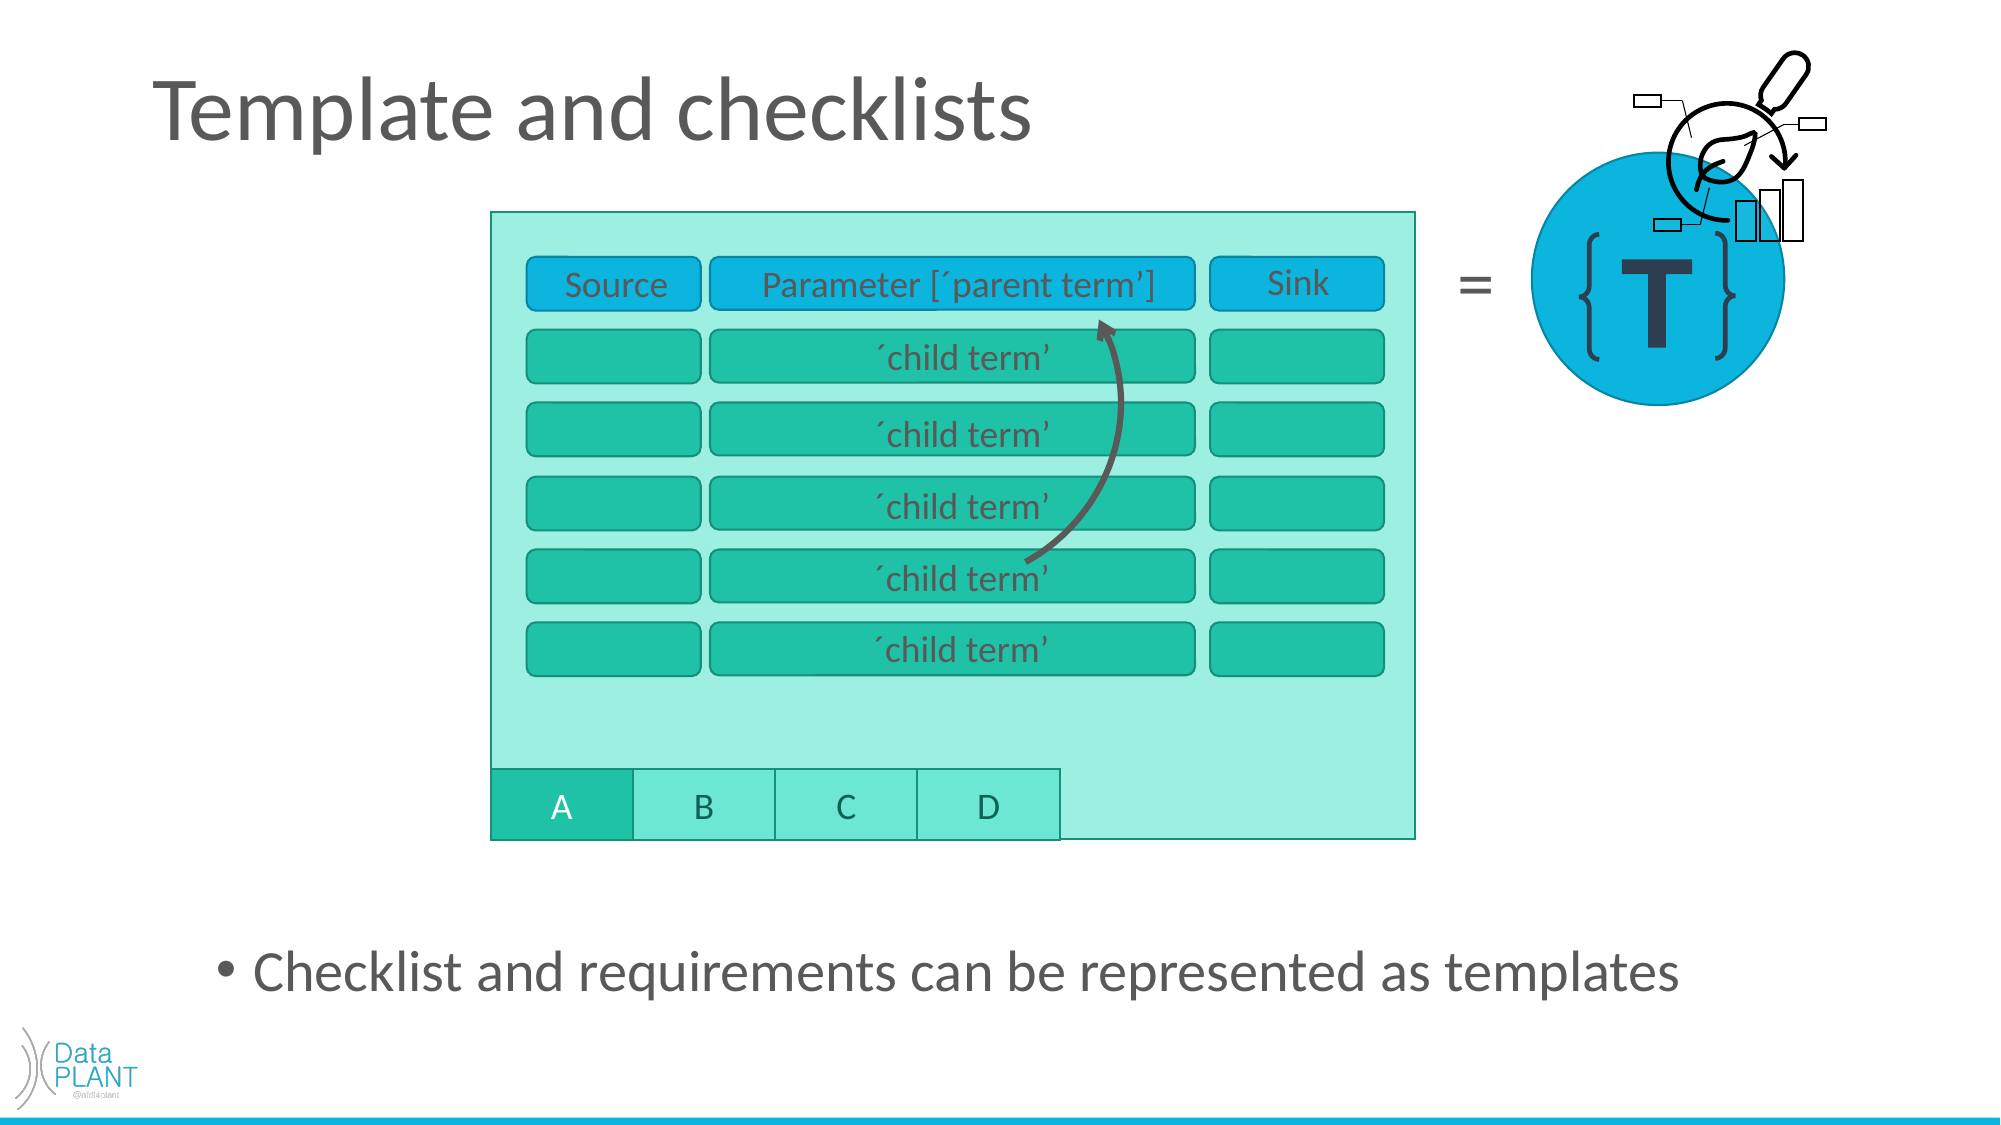

# Template and checklists

=

Sink
Parameter [´parent term’]
Source

´child term’

´child term’

´child term’

´child term’

´child term’

B
C
D
A
Checklist and requirements can be represented as templates